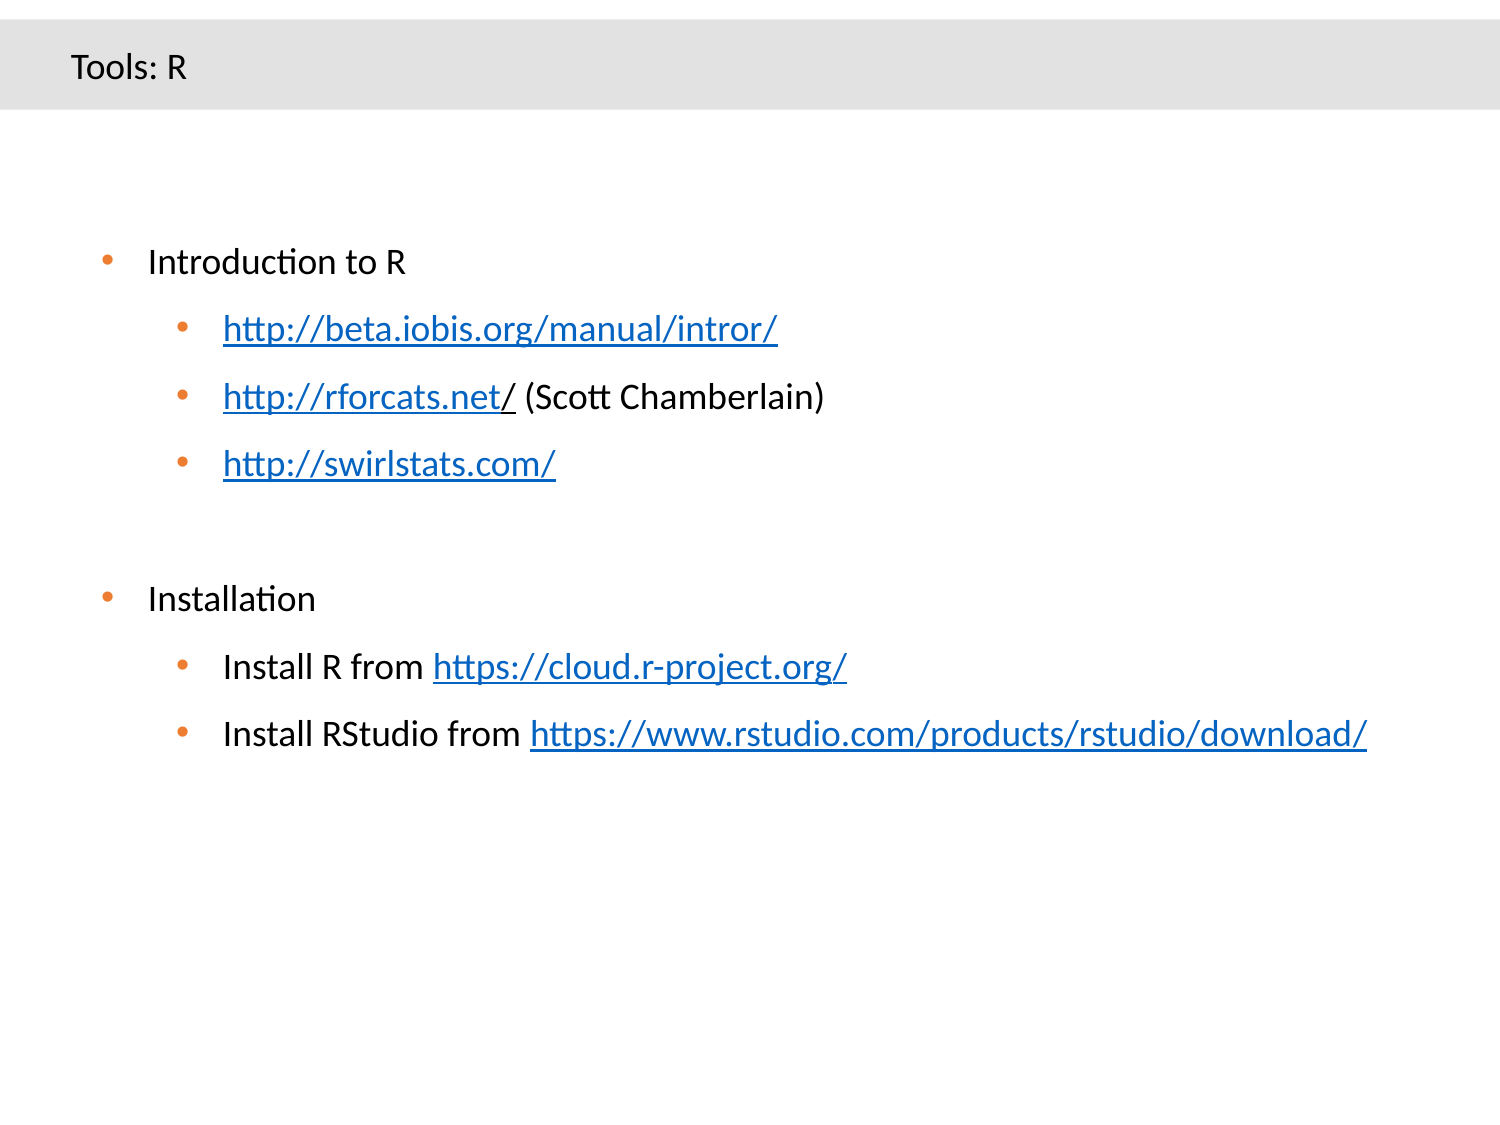

Tools: R
Introduction to R
http://beta.iobis.org/manual/intror/
http://rforcats.net/ (Scott Chamberlain)
http://swirlstats.com/

Installation
Install R from https://cloud.r-project.org/
Install RStudio from https://www.rstudio.com/products/rstudio/download/